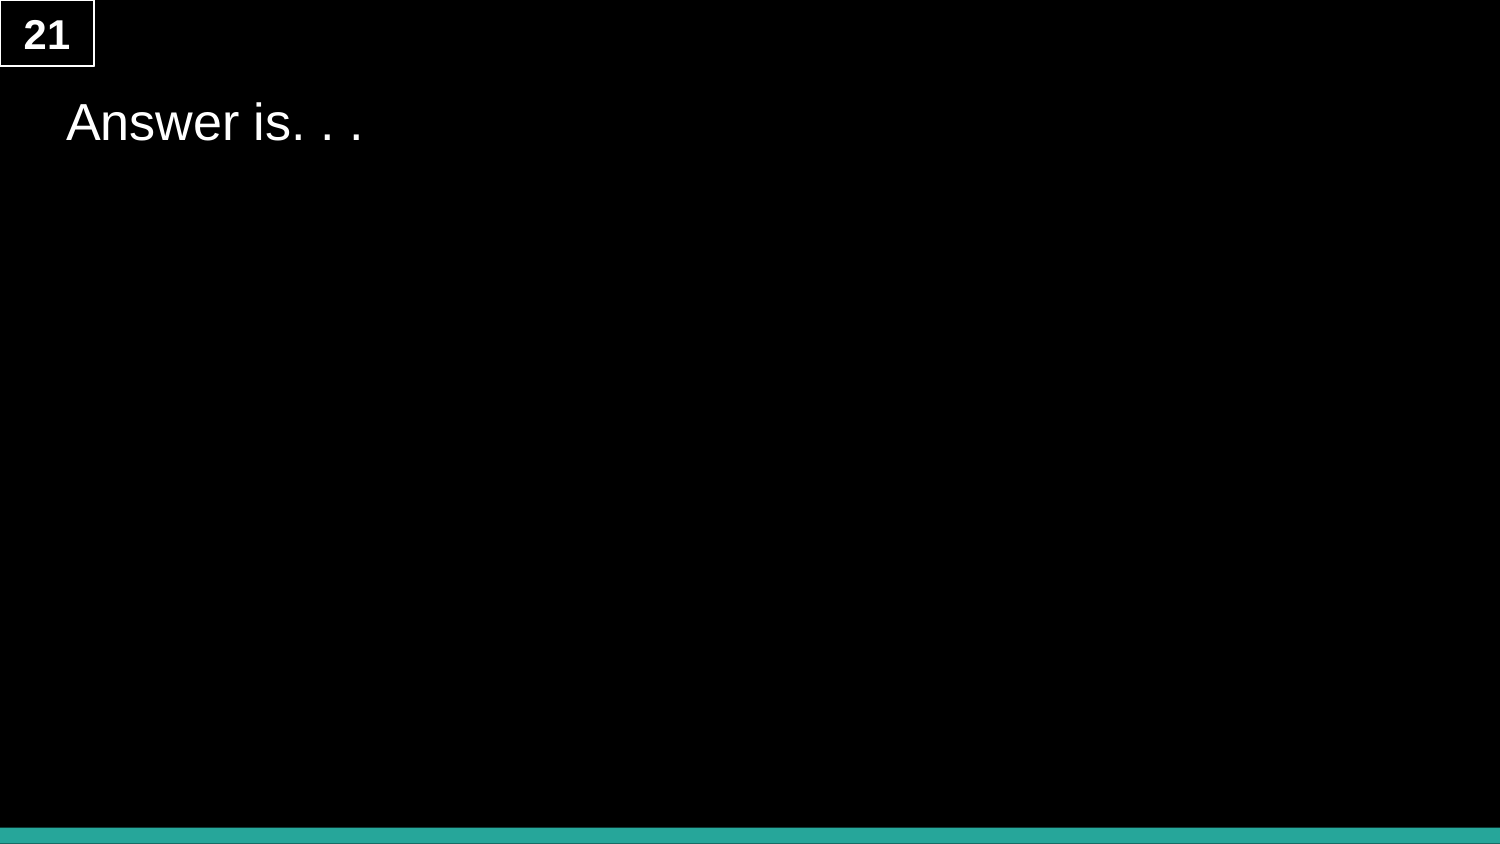

19
21
# Answer is. . .